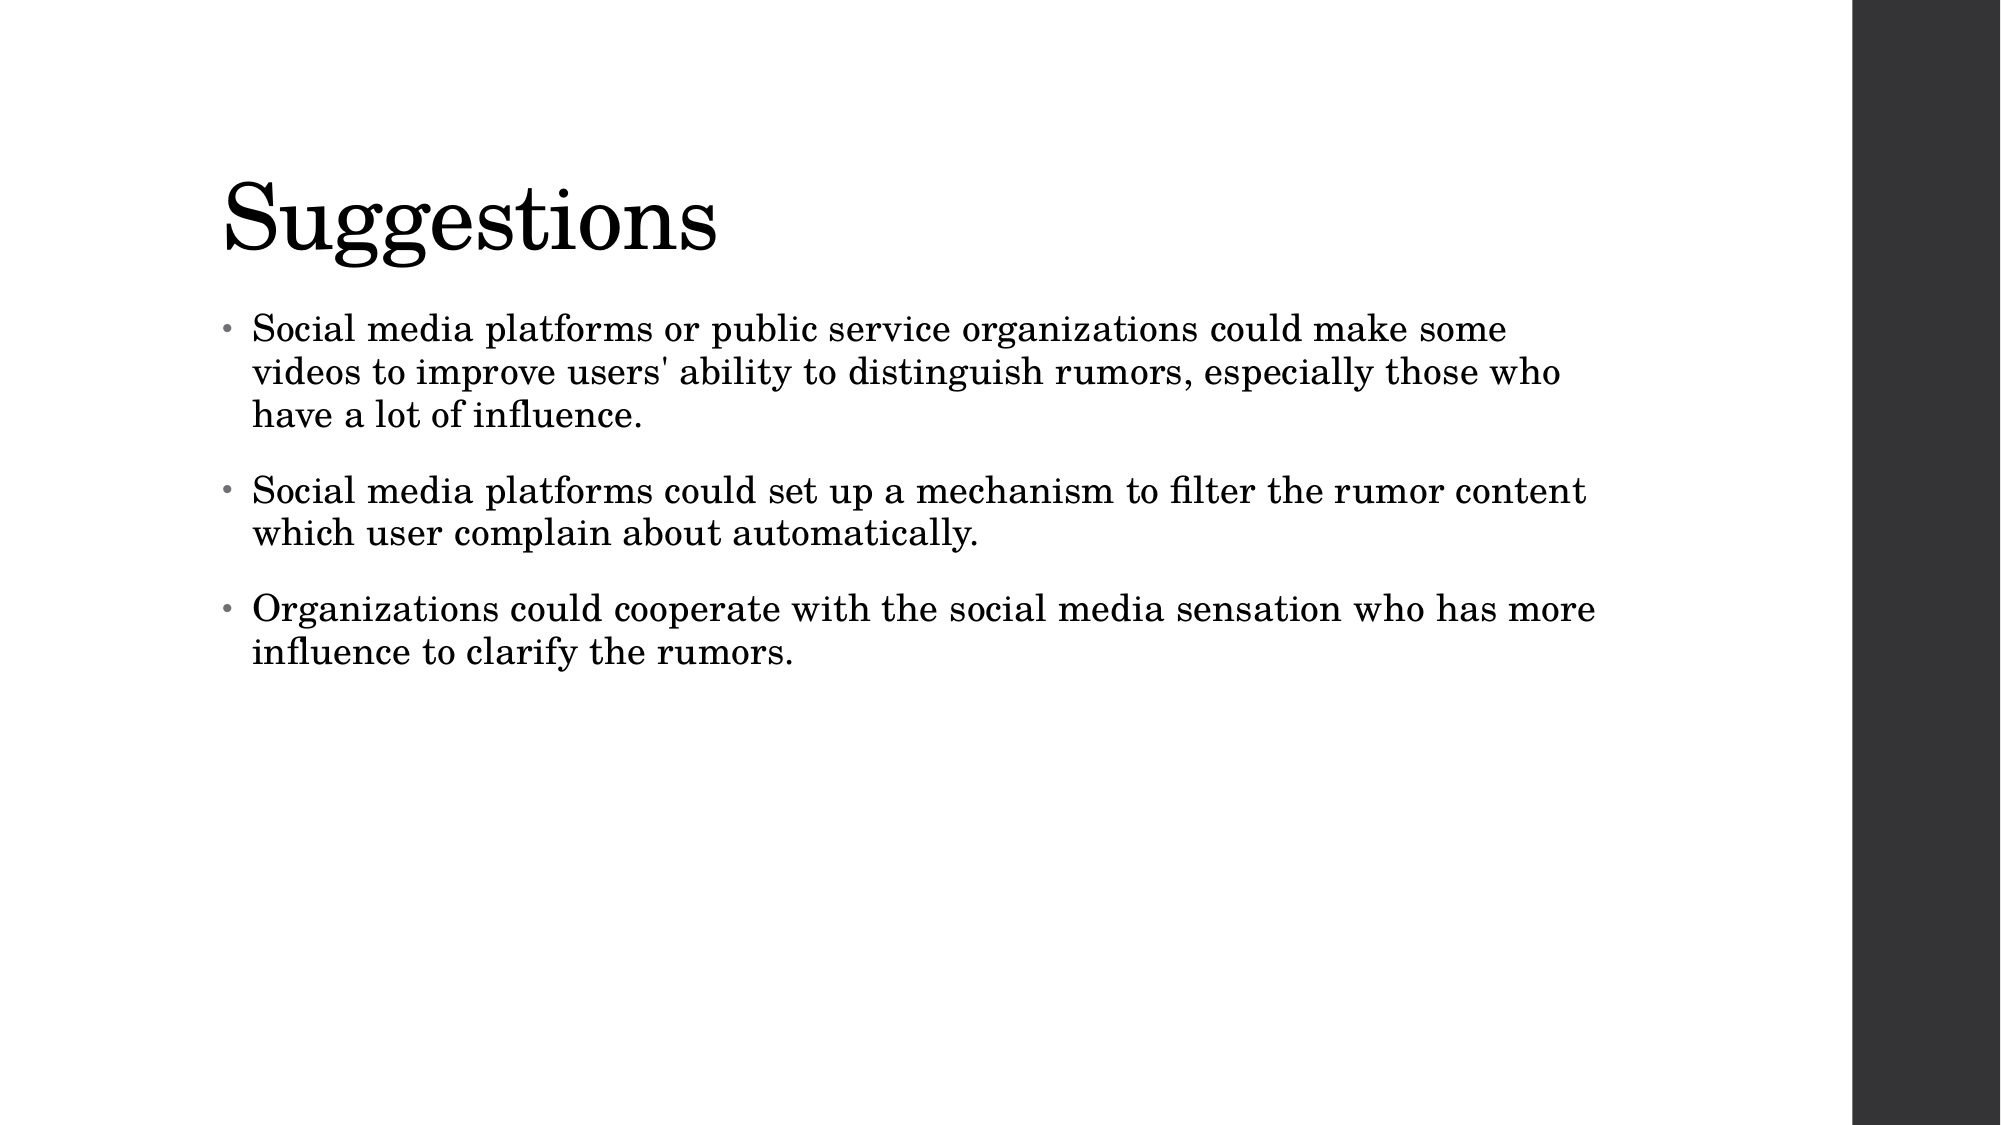

# Suggestions
Social media platforms or public service organizations could make some videos to improve users' ability to distinguish rumors, especially those who have a lot of influence.
Social media platforms could set up a mechanism to filter the rumor content which user complain about automatically.
Organizations could cooperate with the social media sensation who has more influence to clarify the rumors.